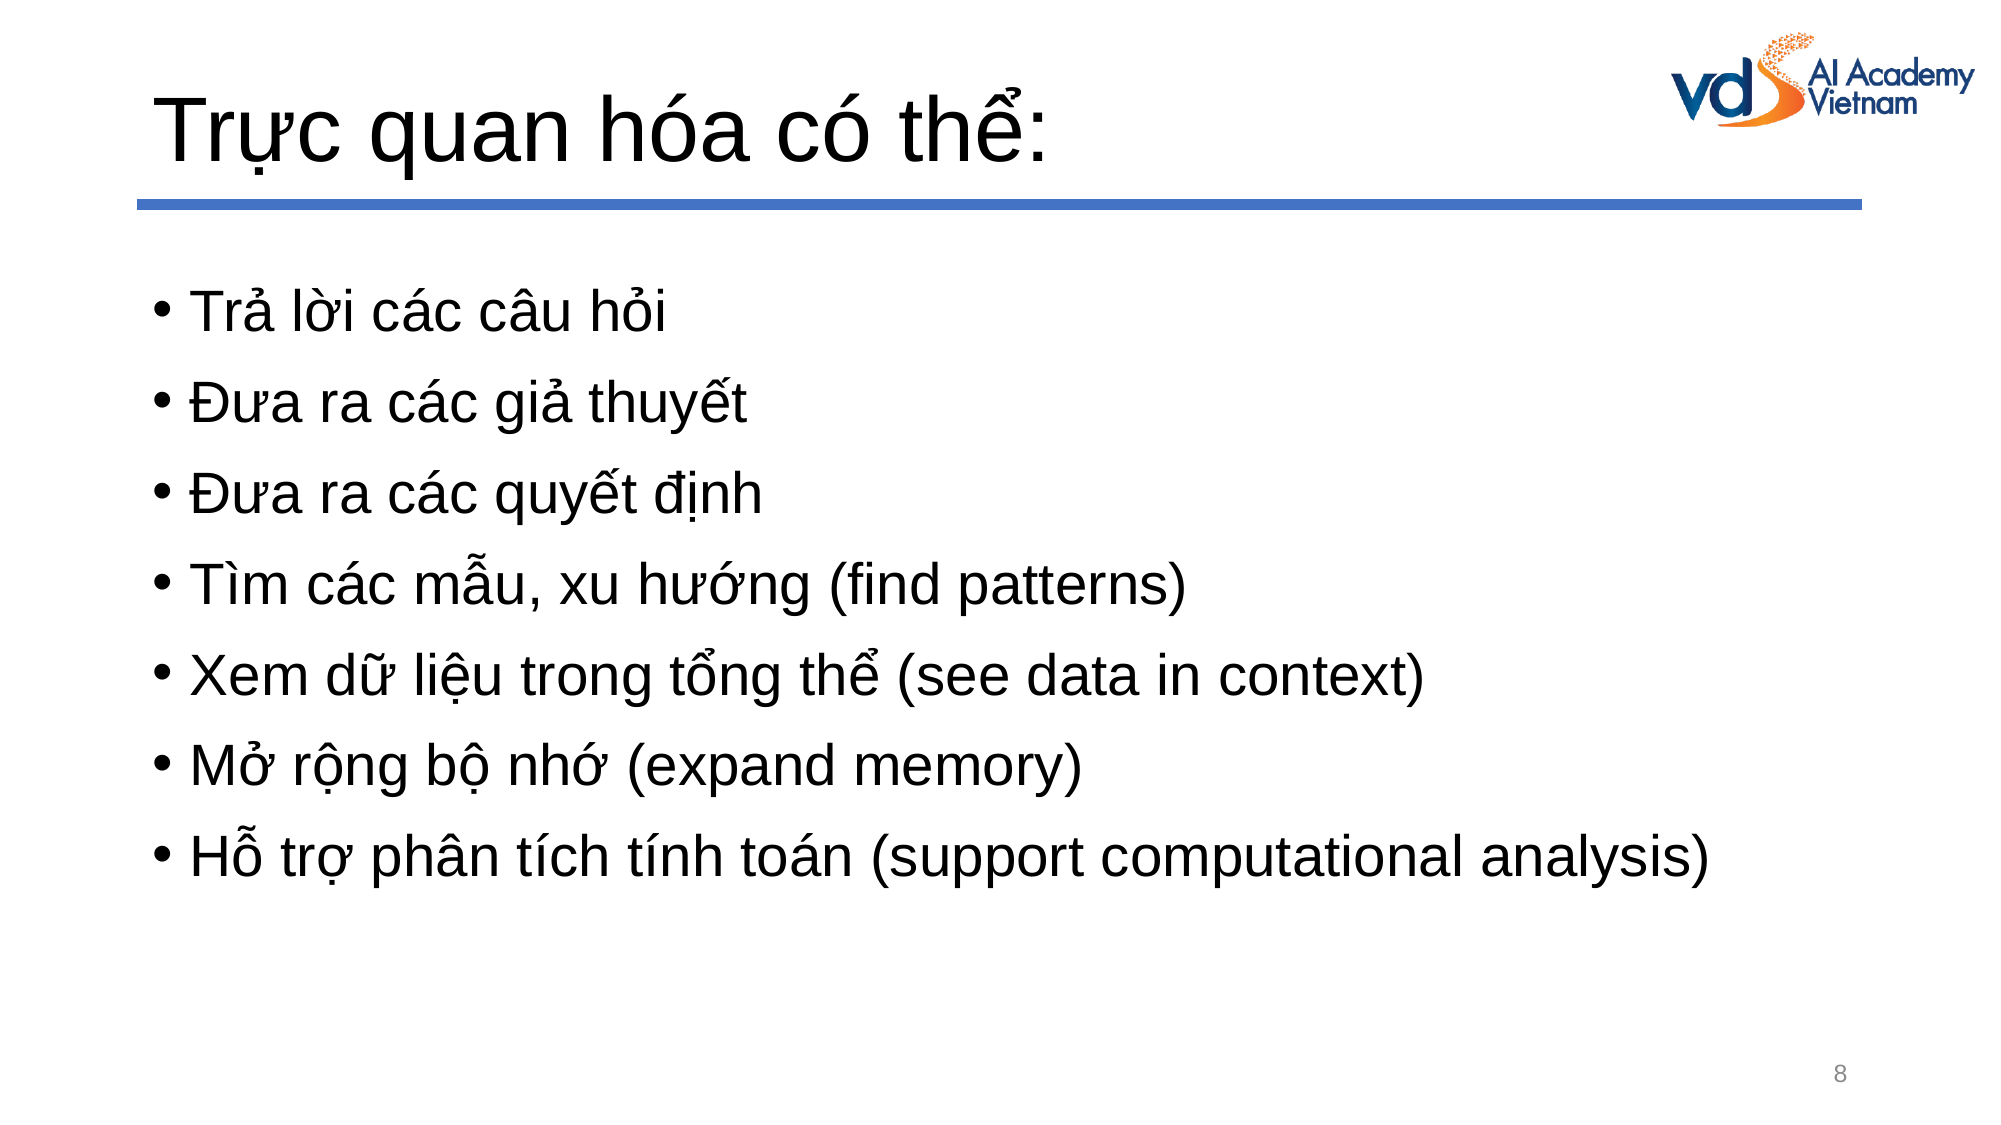

# Trực quan hóa có thể:
Trả lời các câu hỏi
Đưa ra các giả thuyết
Đưa ra các quyết định
Tìm các mẫu, xu hướng (find patterns)
Xem dữ liệu trong tổng thể (see data in context)
Mở rộng bộ nhớ (expand memory)
Hỗ trợ phân tích tính toán (support computational analysis)

8